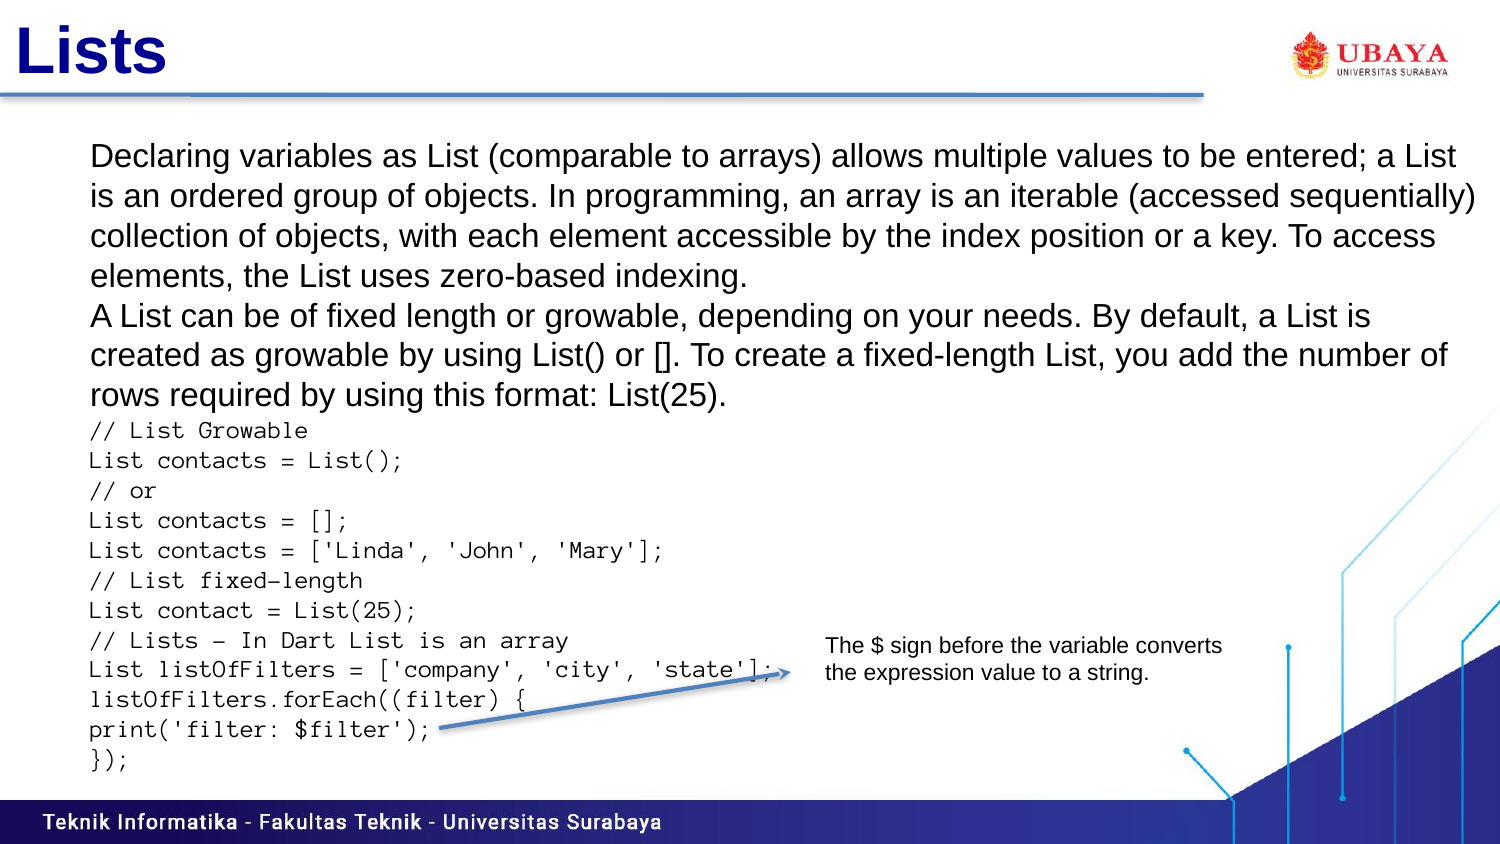

# Lists

Declaring variables as List (comparable to arrays) allows multiple values to be entered; a List is an ordered group of objects. In programming, an array is an iterable (accessed sequentially) collection of objects, with each element accessible by the index position or a key. To access elements, the List uses zero-based indexing.
A List can be of fixed length or growable, depending on your needs. By default, a List is created as growable by using List() or []. To create a fixed-length List, you add the number of rows required by using this format: List(25).
// List Growable
List contacts = List();
// or
List contacts = [];
List contacts = ['Linda', 'John', 'Mary'];
// List fixed-length
List contact = List(25);
// Lists - In Dart List is an array
List listOfFilters = ['company', 'city', 'state'];
listOfFilters.forEach((filter) {
print('filter: $filter');
});
The $ sign before the variable converts the expression value to a string.